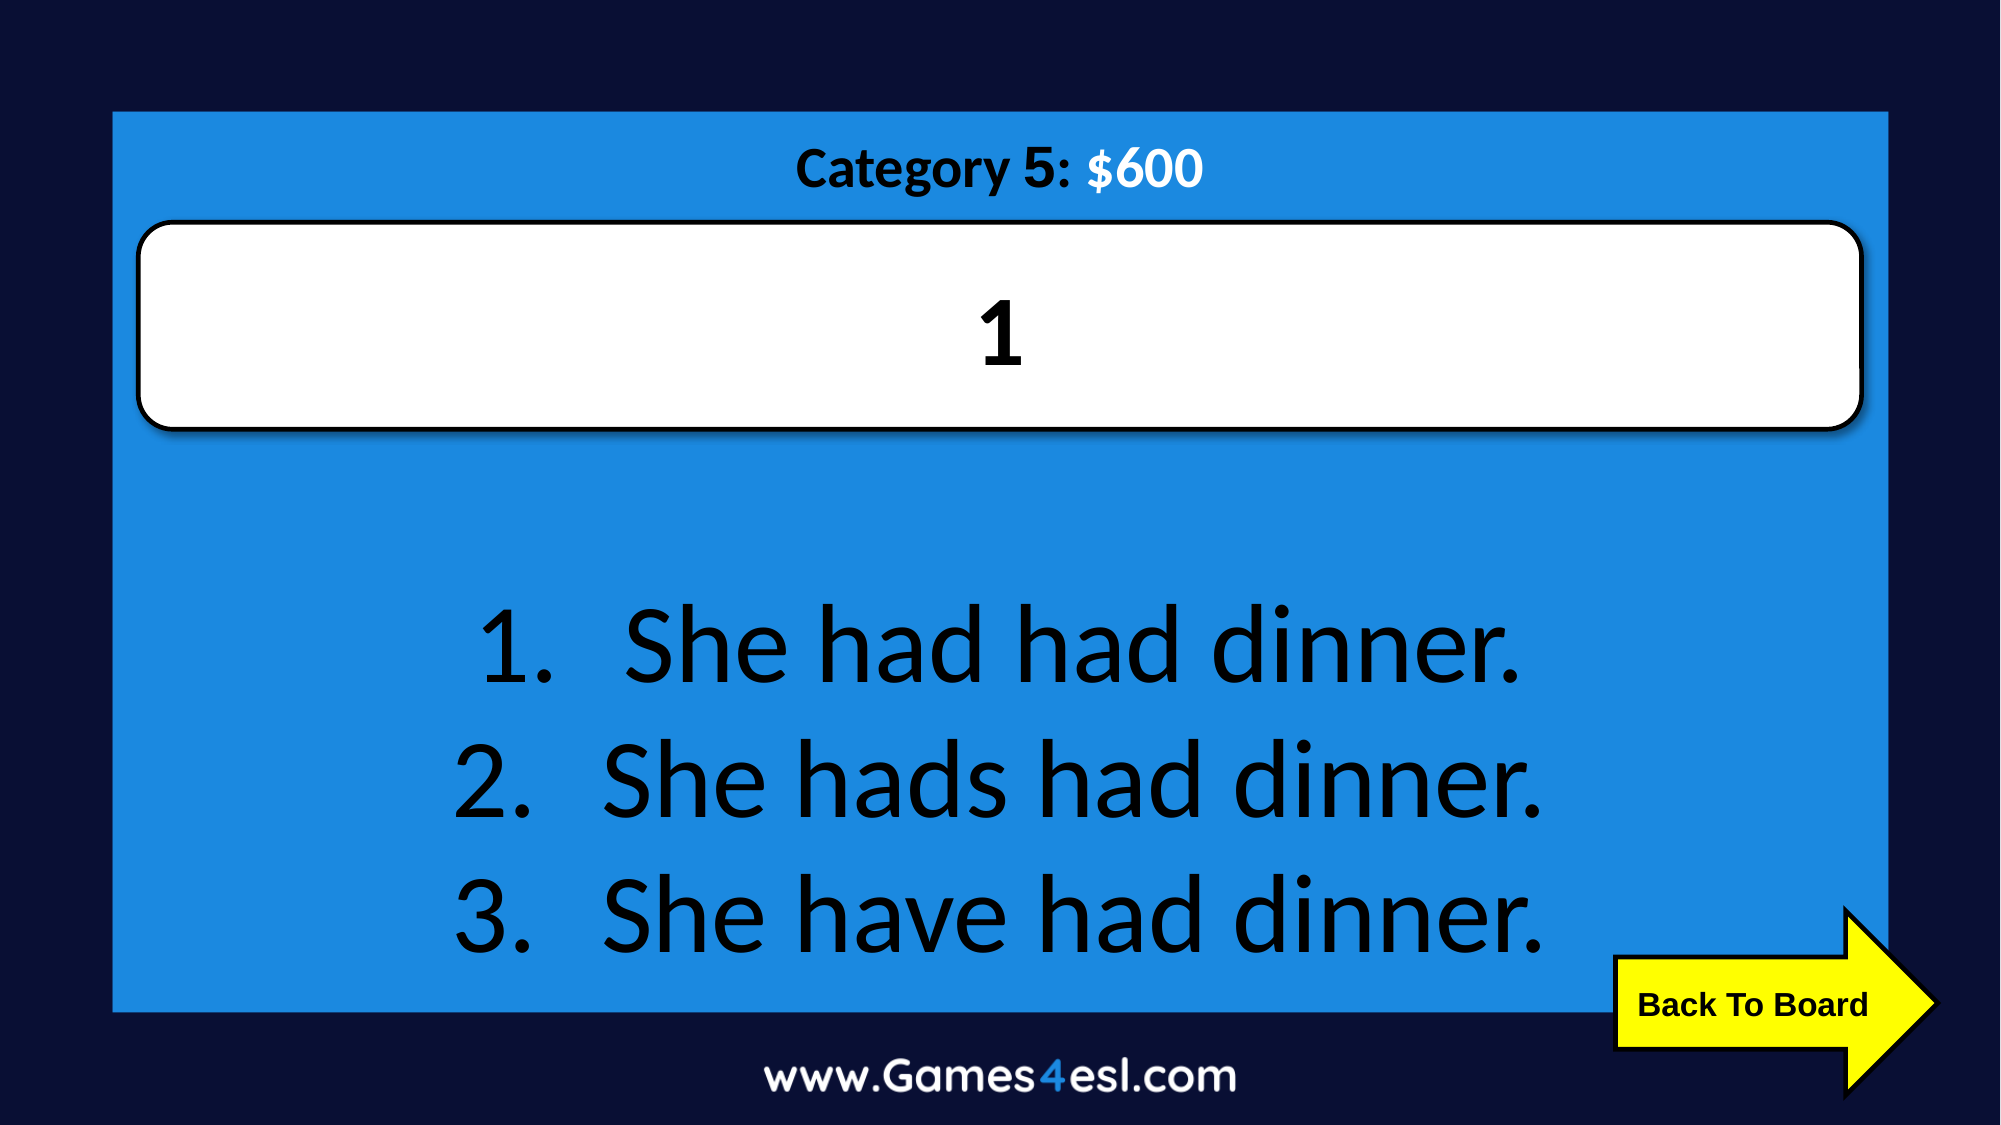

Category 5: $600
1
She had had dinner.
She hads had dinner.
She have had dinner.
Back To Board